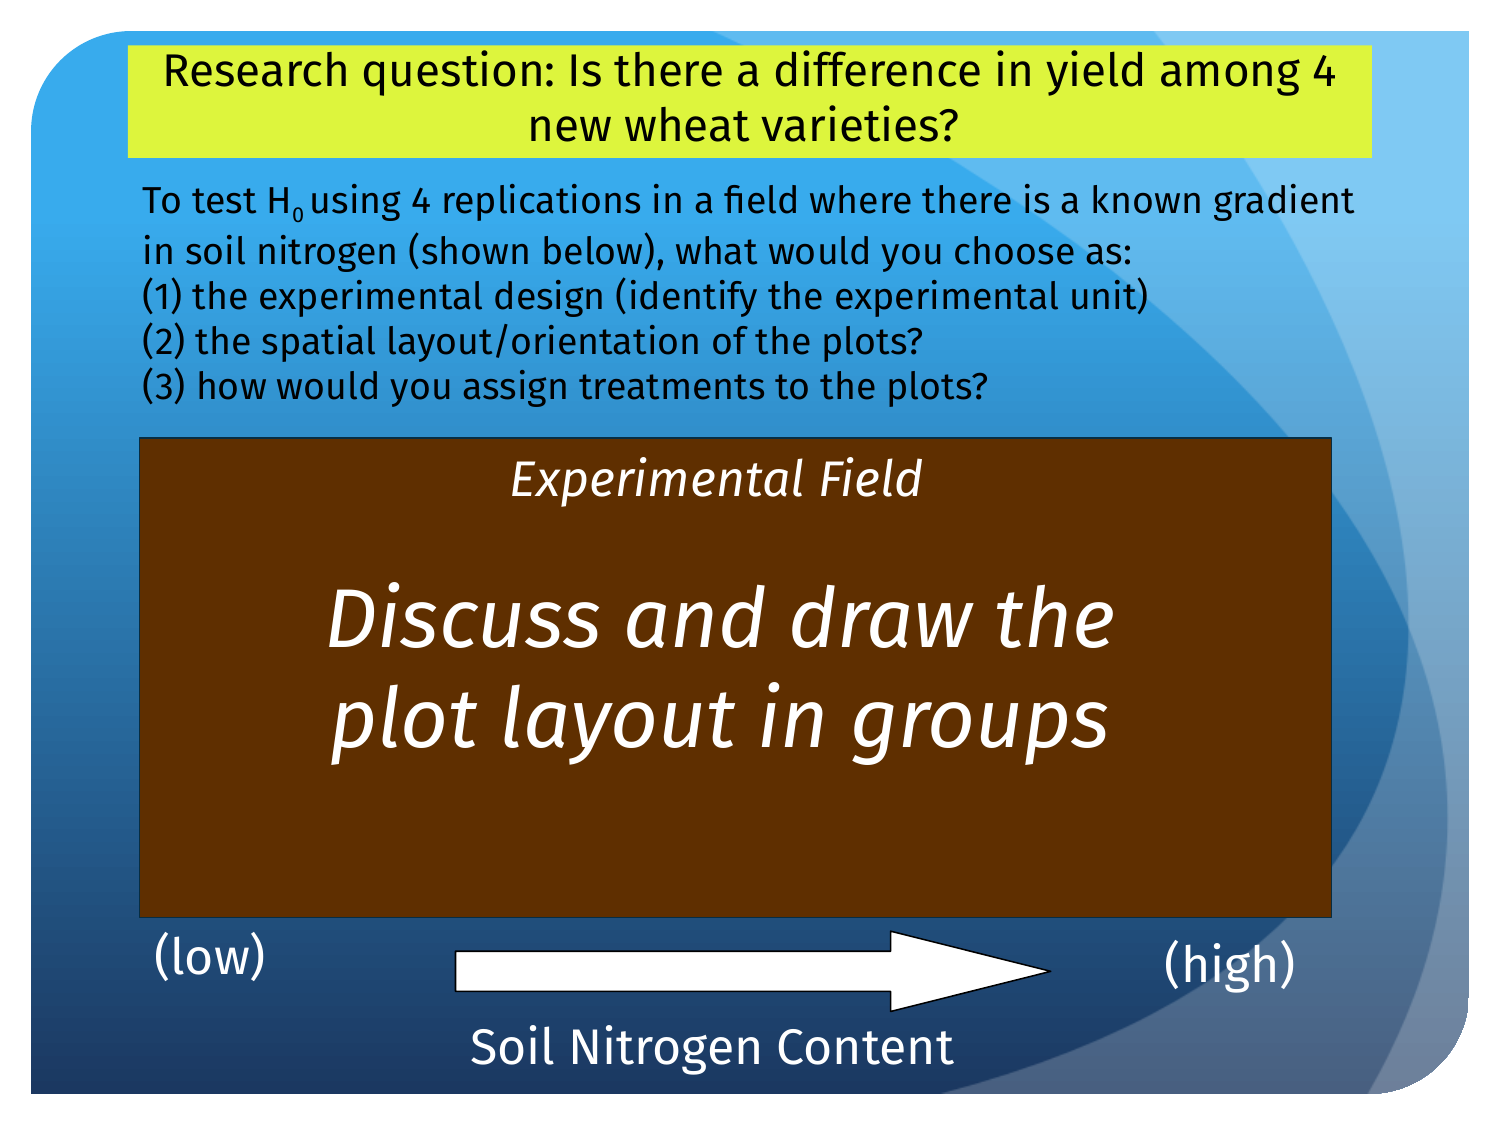

Research question: Is there a difference in yield among 4 new wheat varieties?
# To test H0 using 4 replications in a field where there is a known gradient in soil nitrogen (shown below), what would you choose as: (1) the experimental design (identify the experimental unit) (2) the spatial layout/orientation of the plots? (3) how would you assign treatments to the plots?

Experimental Field
Discuss and draw the plot layout in groups

(low)
(high)
Soil Nitrogen Content